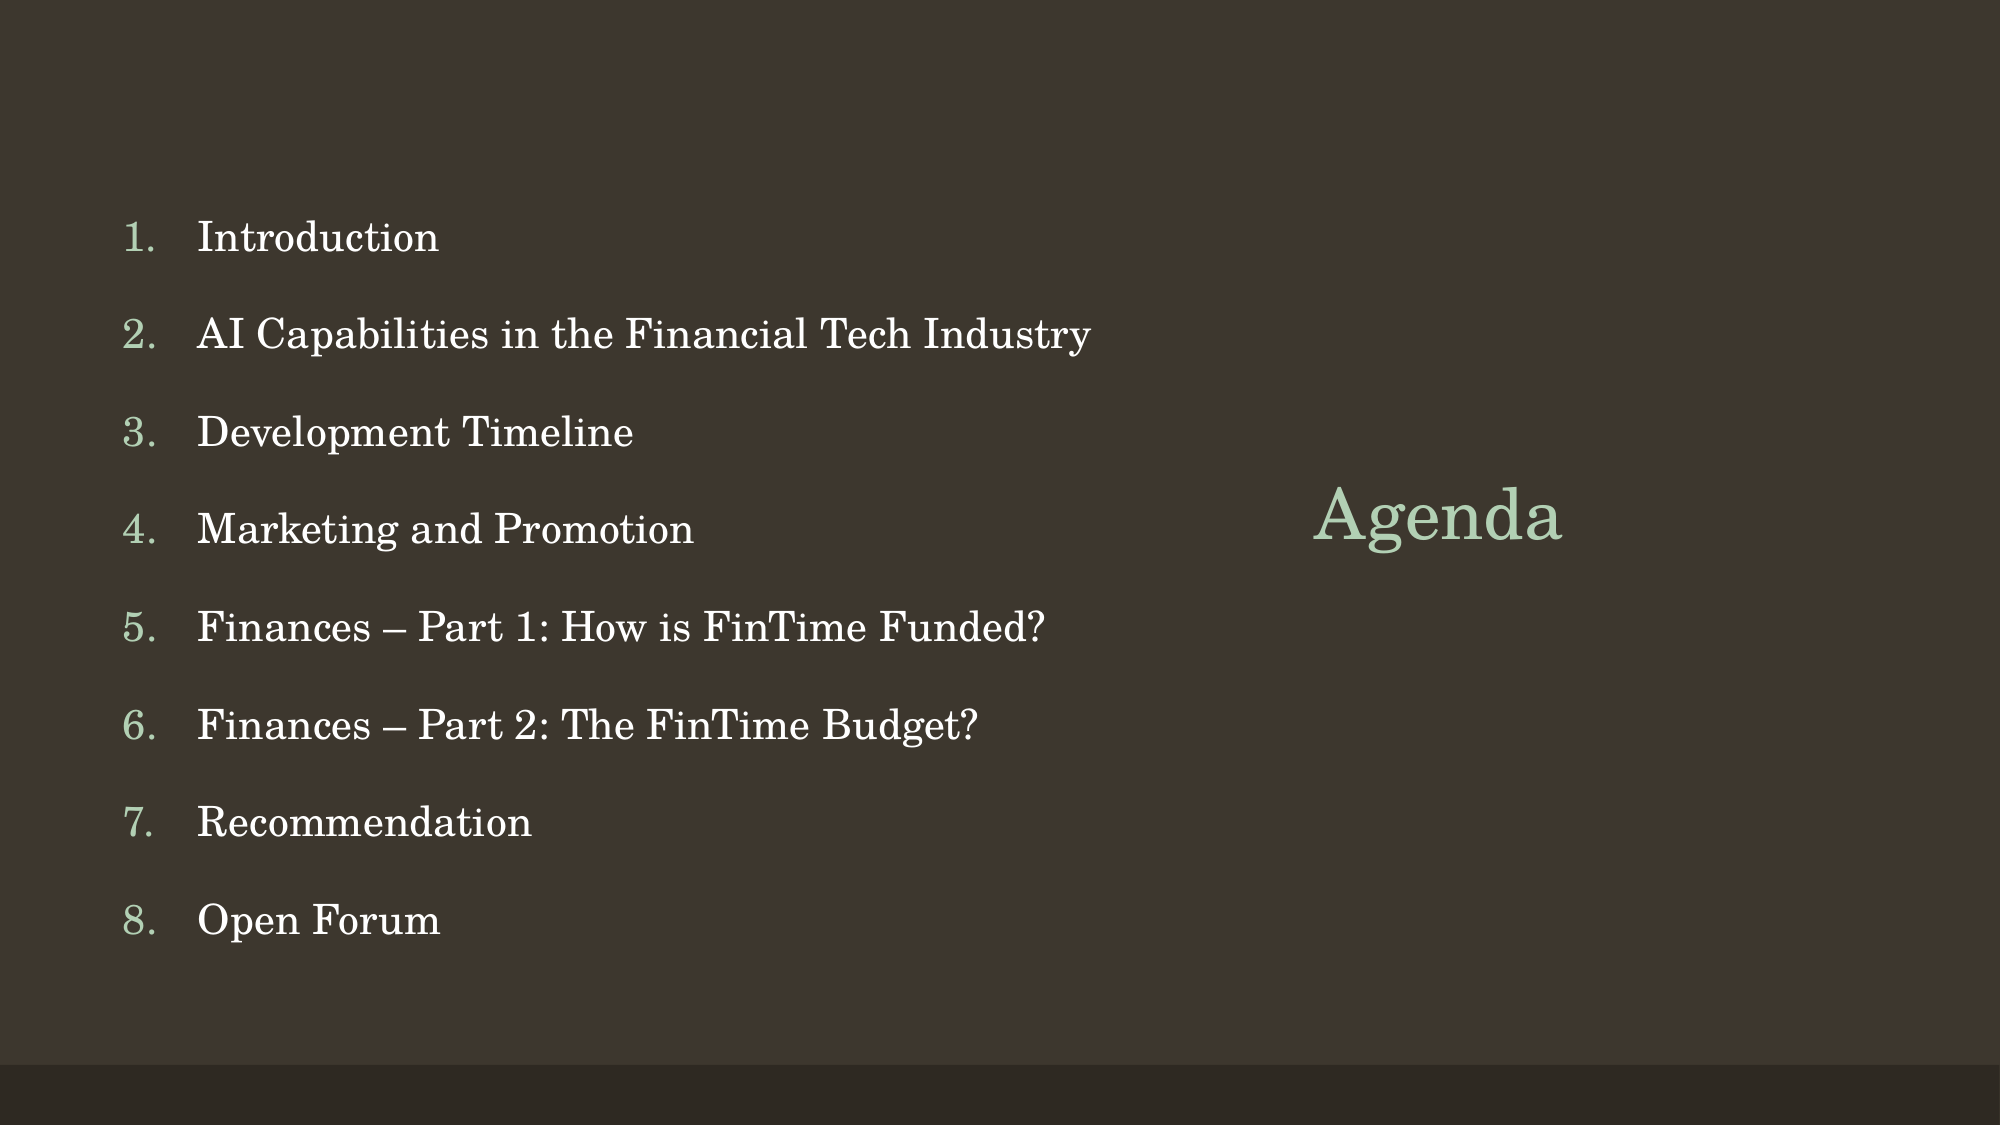

Introduction
AI Capabilities in the Financial Tech Industry
Development Timeline
Marketing and Promotion
Finances – Part 1: How is FinTime Funded?
Finances – Part 2: The FinTime Budget?
Recommendation
Open Forum

# Agenda